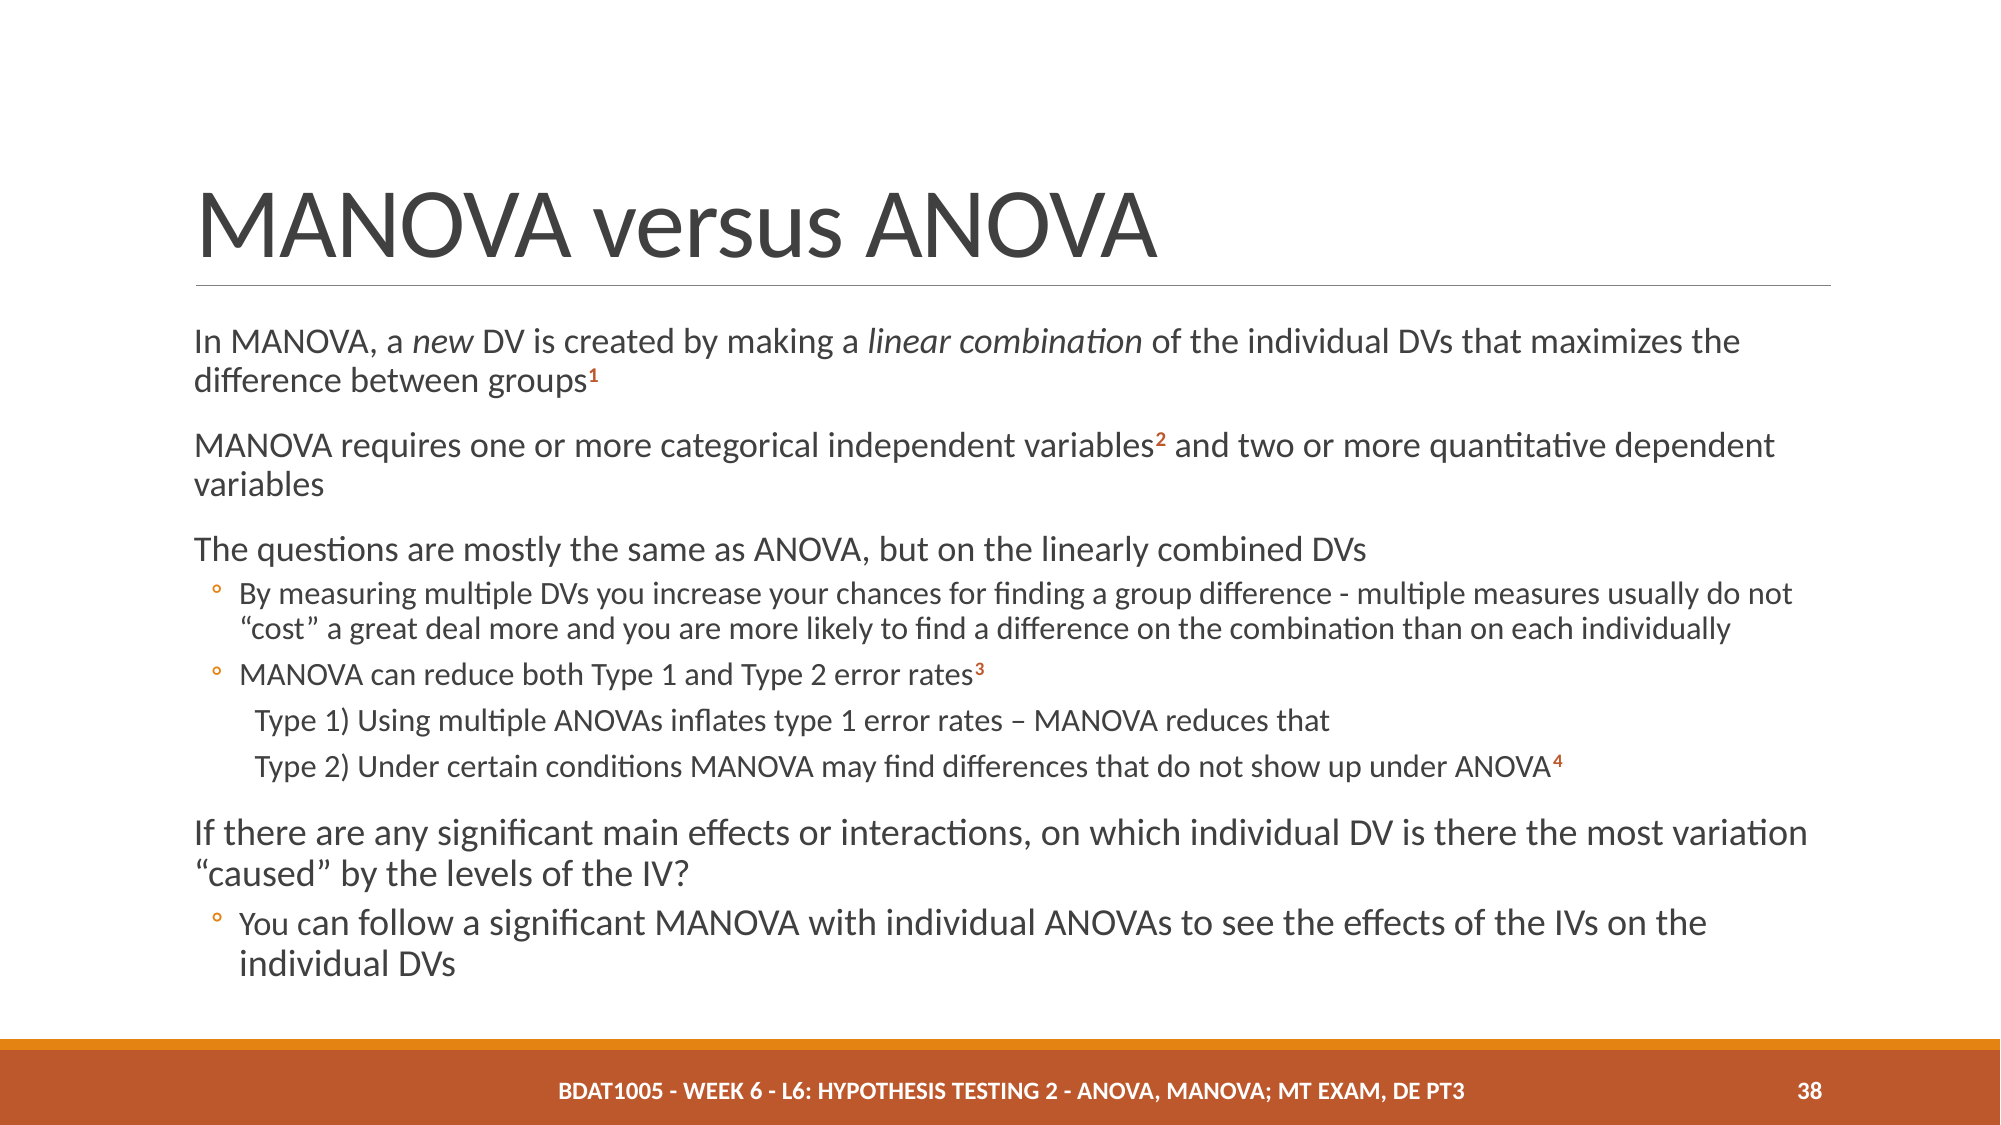

# MANOVA versus ANOVA
In MANOVA, a new DV is created by making a linear combination of the individual DVs that maximizes the difference between groups1
MANOVA requires one or more categorical independent variables2 and two or more quantitative dependent variables
The questions are mostly the same as ANOVA, but on the linearly combined DVs
By measuring multiple DVs you increase your chances for finding a group difference - multiple measures usually do not “cost” a great deal more and you are more likely to find a difference on the combination than on each individually
MANOVA can reduce both Type 1 and Type 2 error rates3
      Type 1) Using multiple ANOVAs inflates type 1 error rates – MANOVA reduces that
      Type 2) Under certain conditions MANOVA may find differences that do not show up under ANOVA4
If there are any significant main effects or interactions, on which individual DV is there the most variation “caused” by the levels of the IV?
You can follow a significant MANOVA with individual ANOVAs to see the effects of the IVs on the individual DVs
BDAT1005 - Week 6 - L6: Hypothesis Testing 2 - ANOVA, MANOVA; MT Exam, DE pt3
38